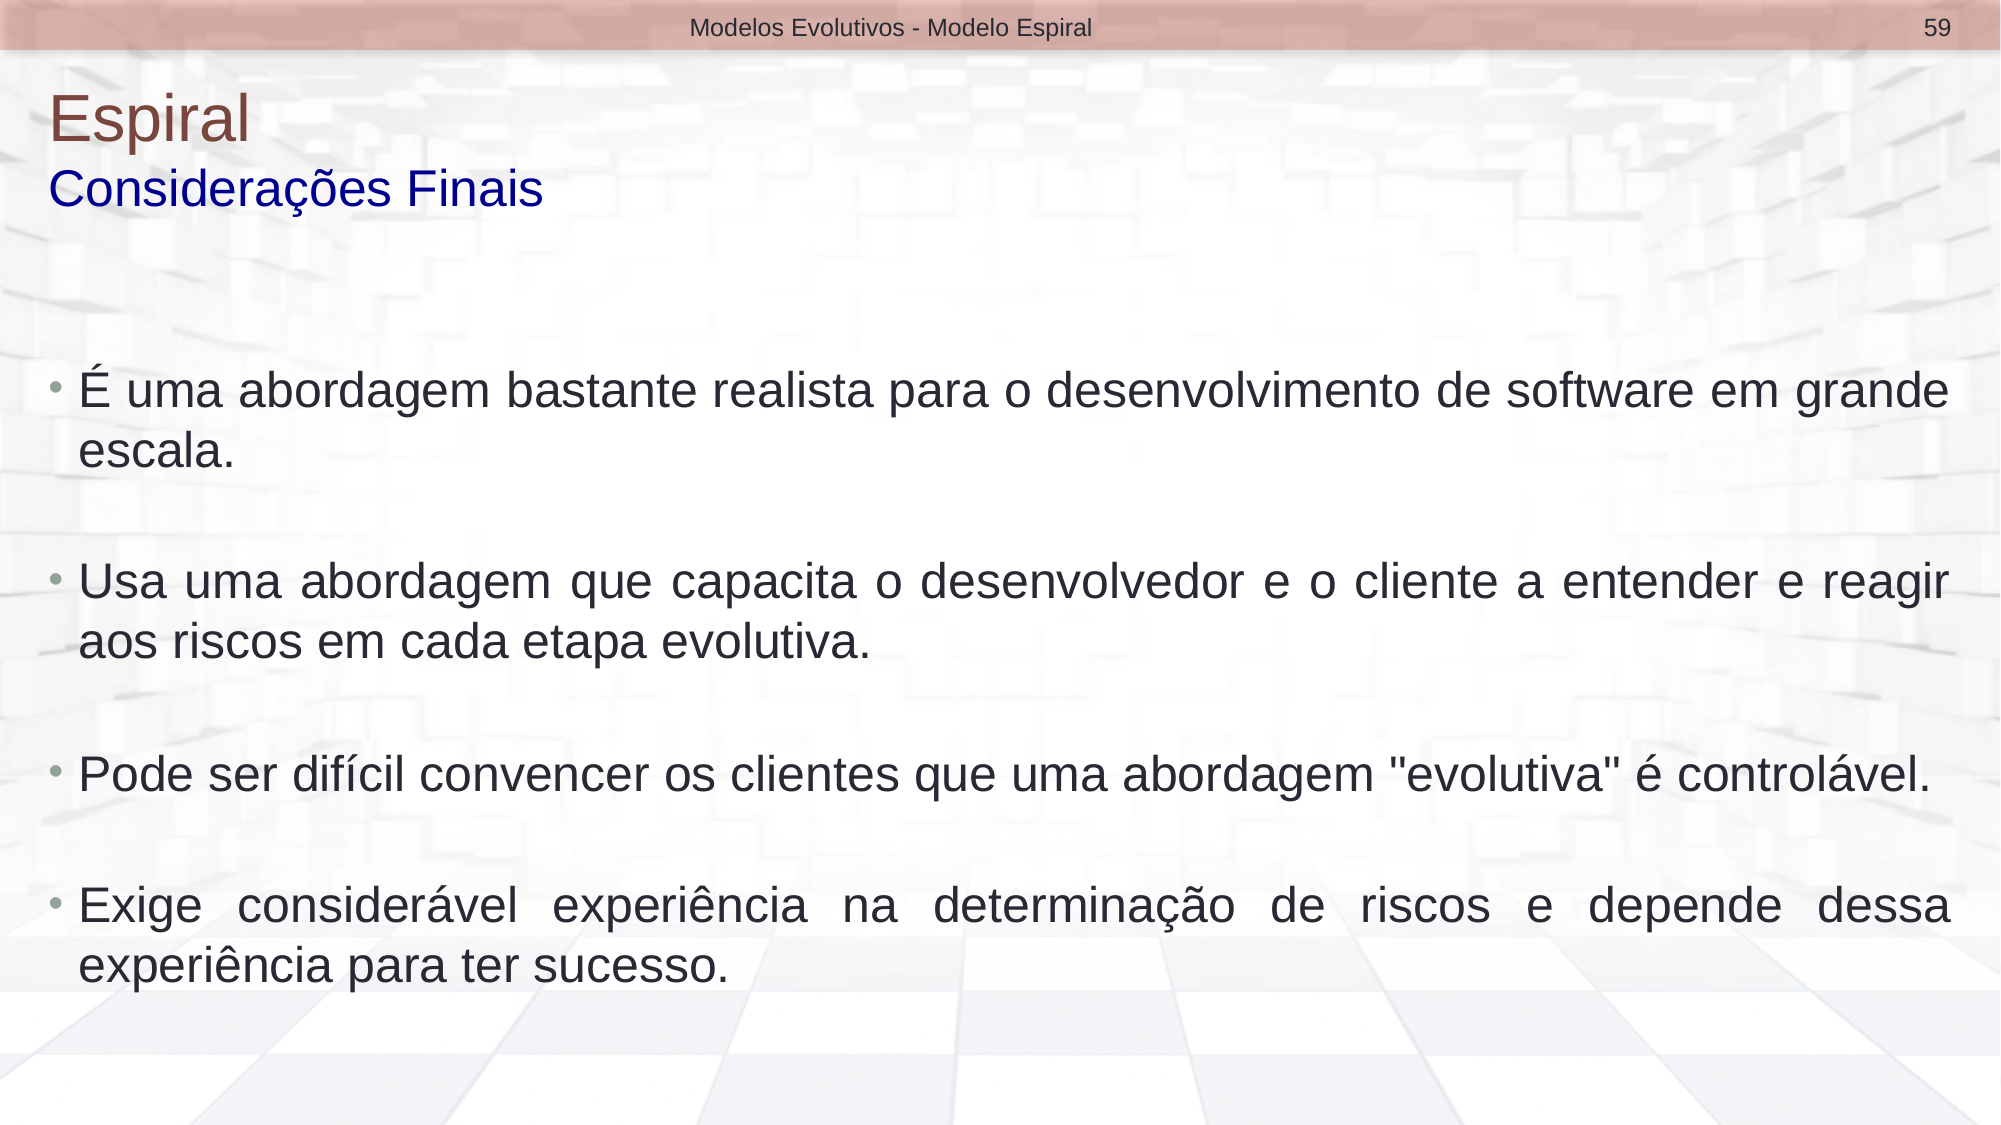

59
Modelos Evolutivos - Modelo Espiral
# Espiral Considerações Finais
É uma abordagem bastante realista para o desenvolvimento de software em grande escala.

Usa uma abordagem que capacita o desenvolvedor e o cliente a entender e reagir aos riscos em cada etapa evolutiva.

Pode ser difícil convencer os clientes que uma abordagem "evolutiva" é controlável.

Exige considerável experiência na determinação de riscos e depende dessa experiência para ter sucesso.